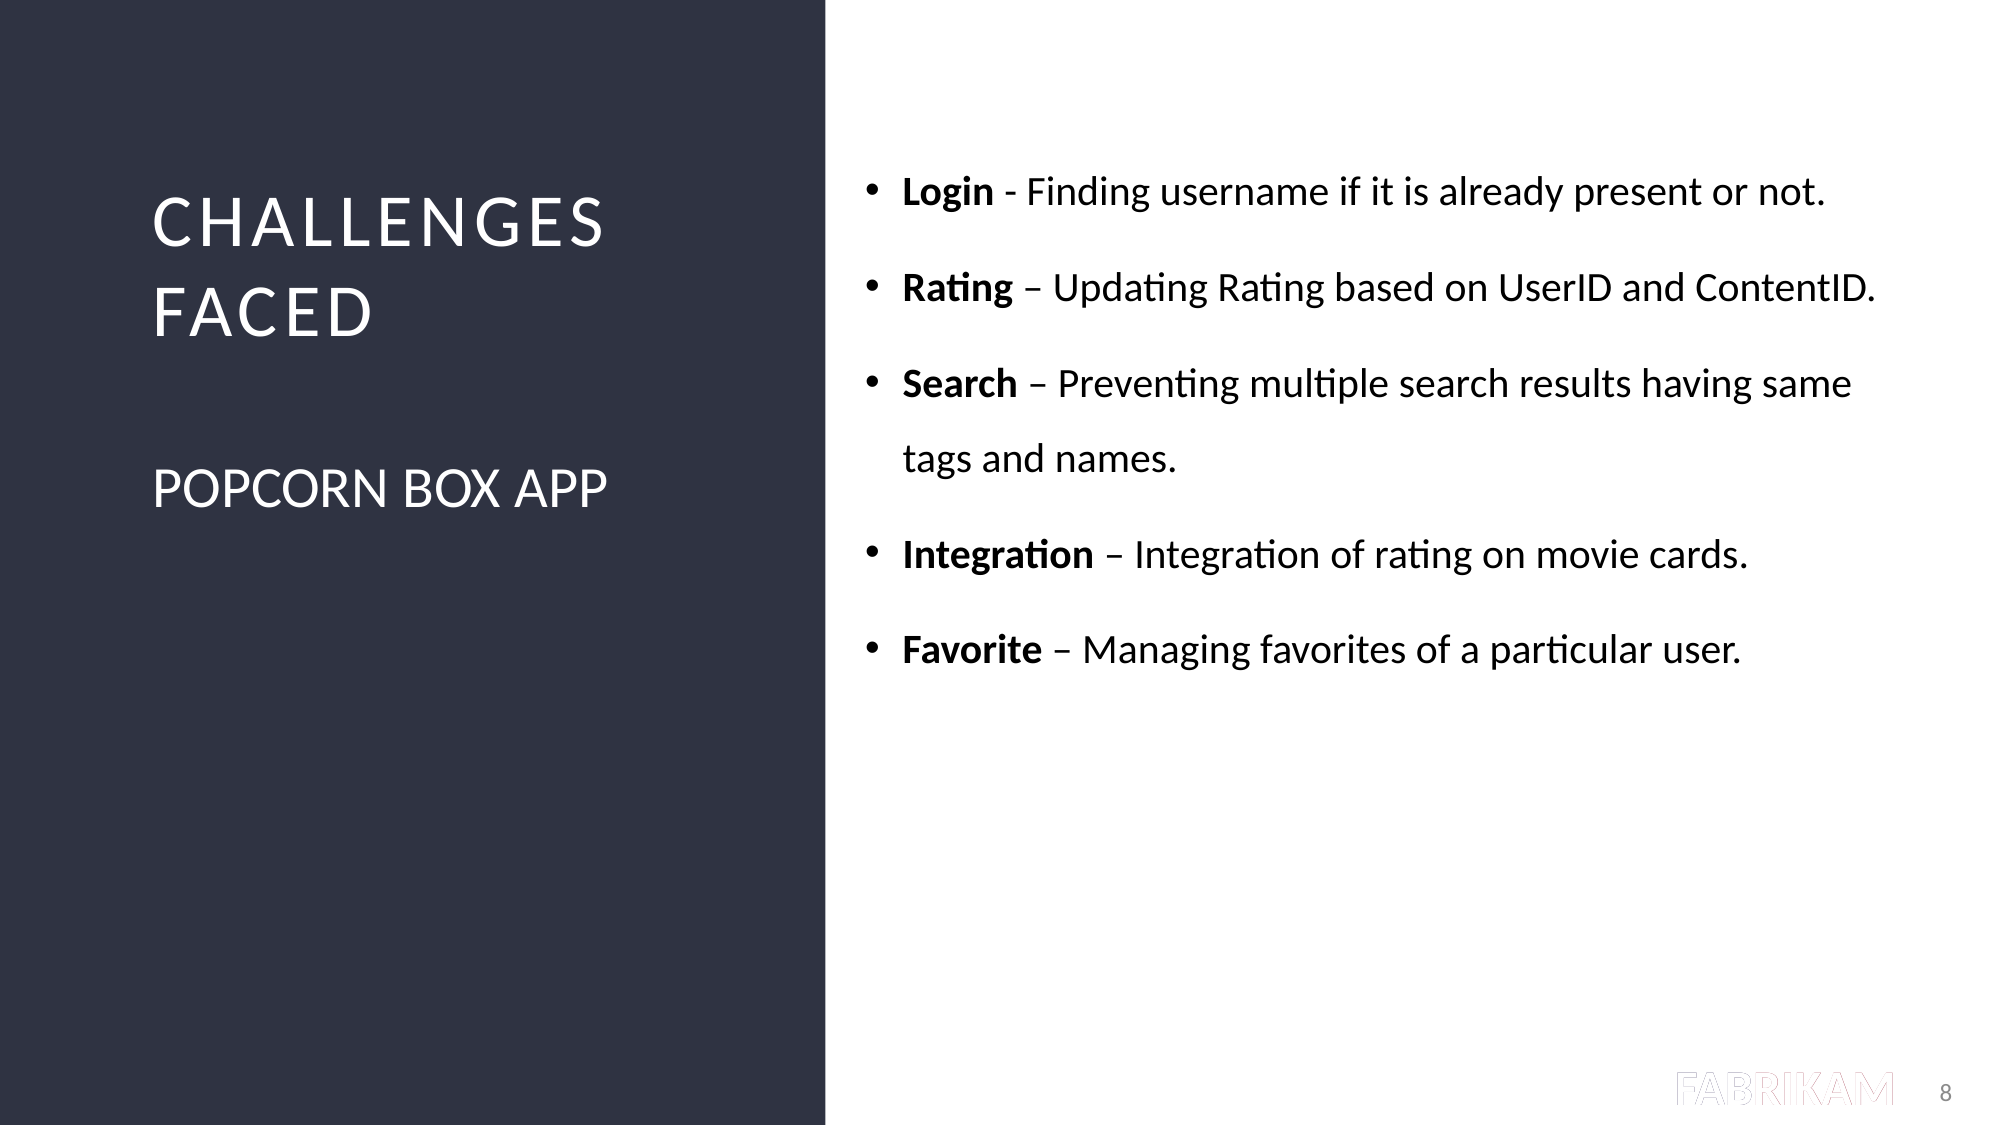

# Challenges faced
Login - Finding username if it is already present or not.
Rating – Updating Rating based on UserID and ContentID.
Search – Preventing multiple search results having same tags and names.
Integration – Integration of rating on movie cards.
Favorite – Managing favorites of a particular user.

POPCORN BOX APP
8